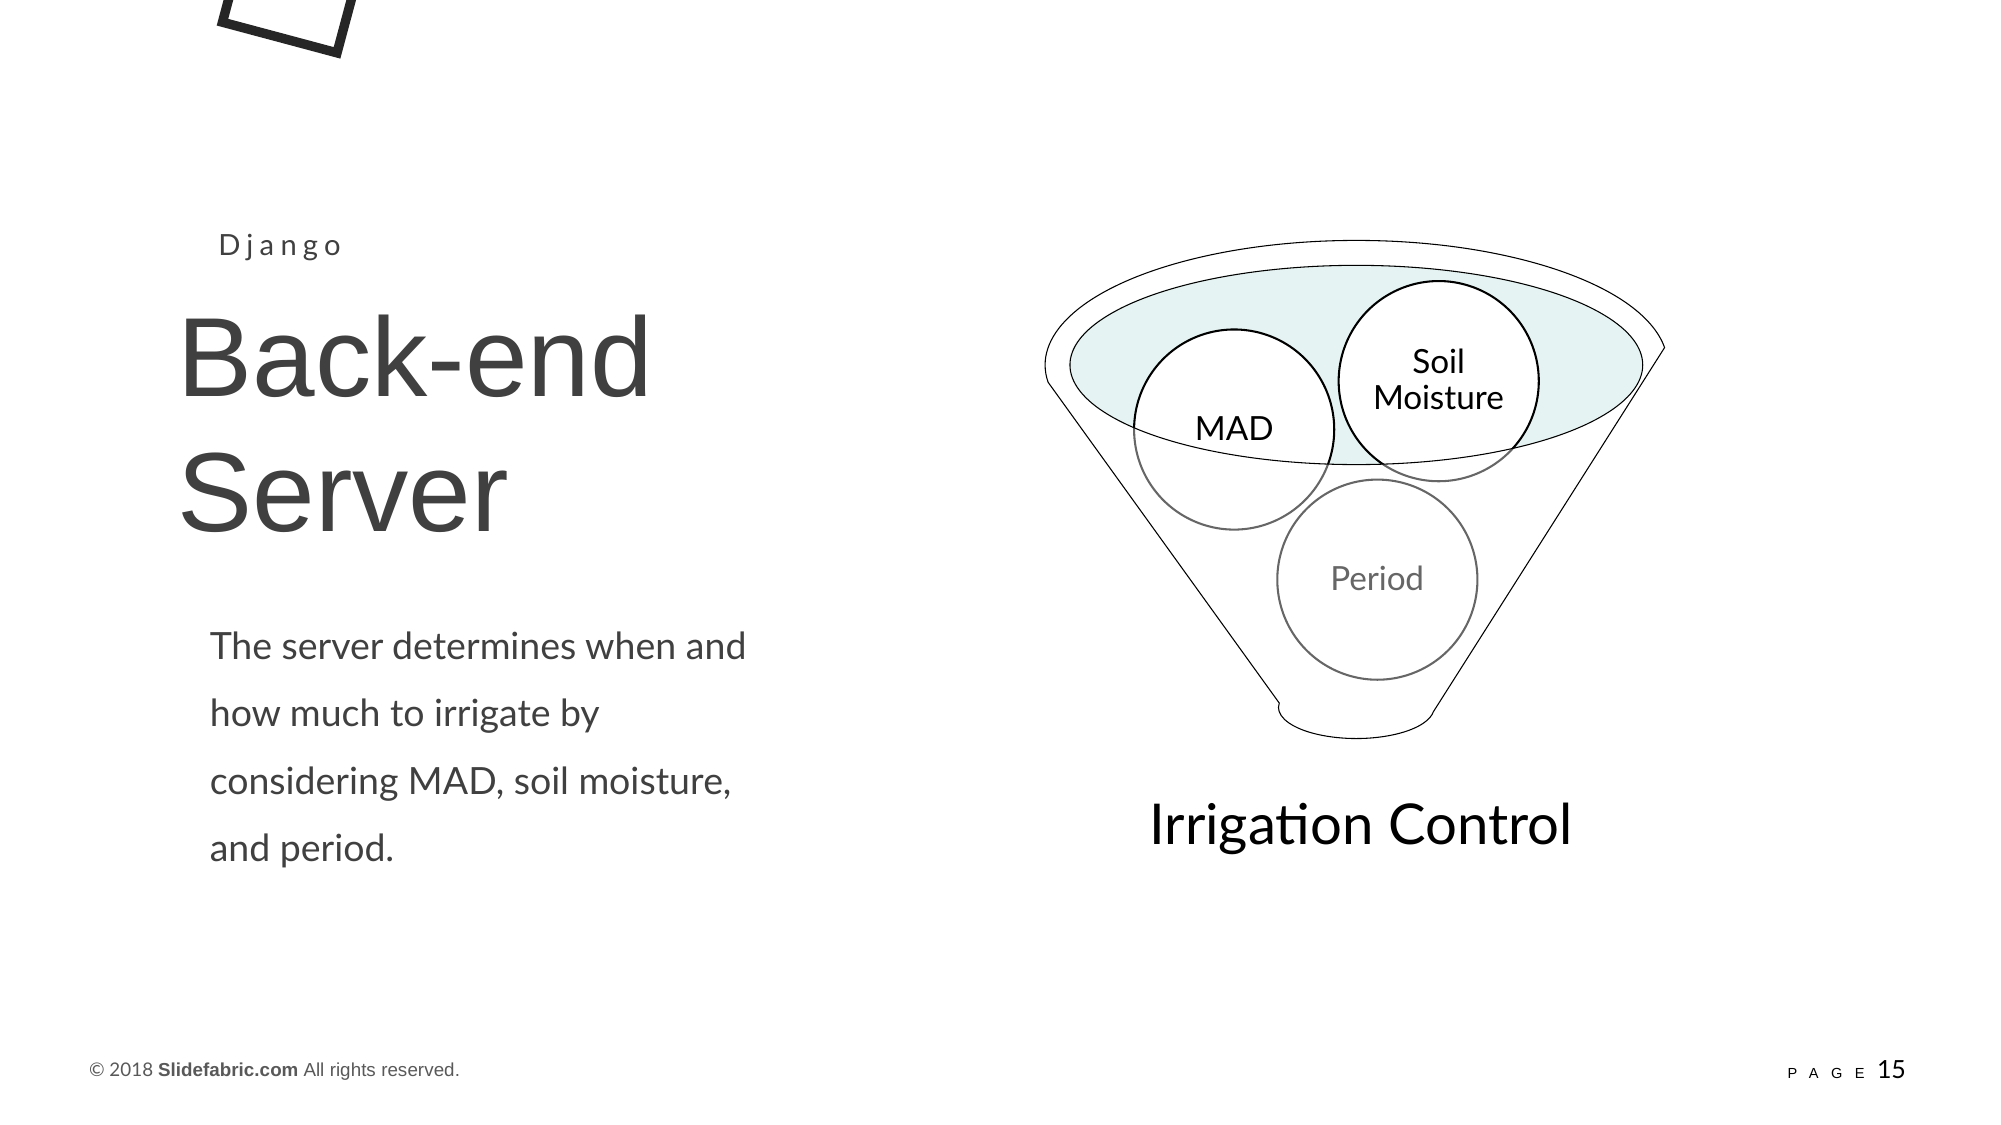

Django
Irrigation Control
Period
MAD
Soil Moisture
Back-end
Server
The server determines when and how much to irrigate by considering MAD, soil moisture, and period.